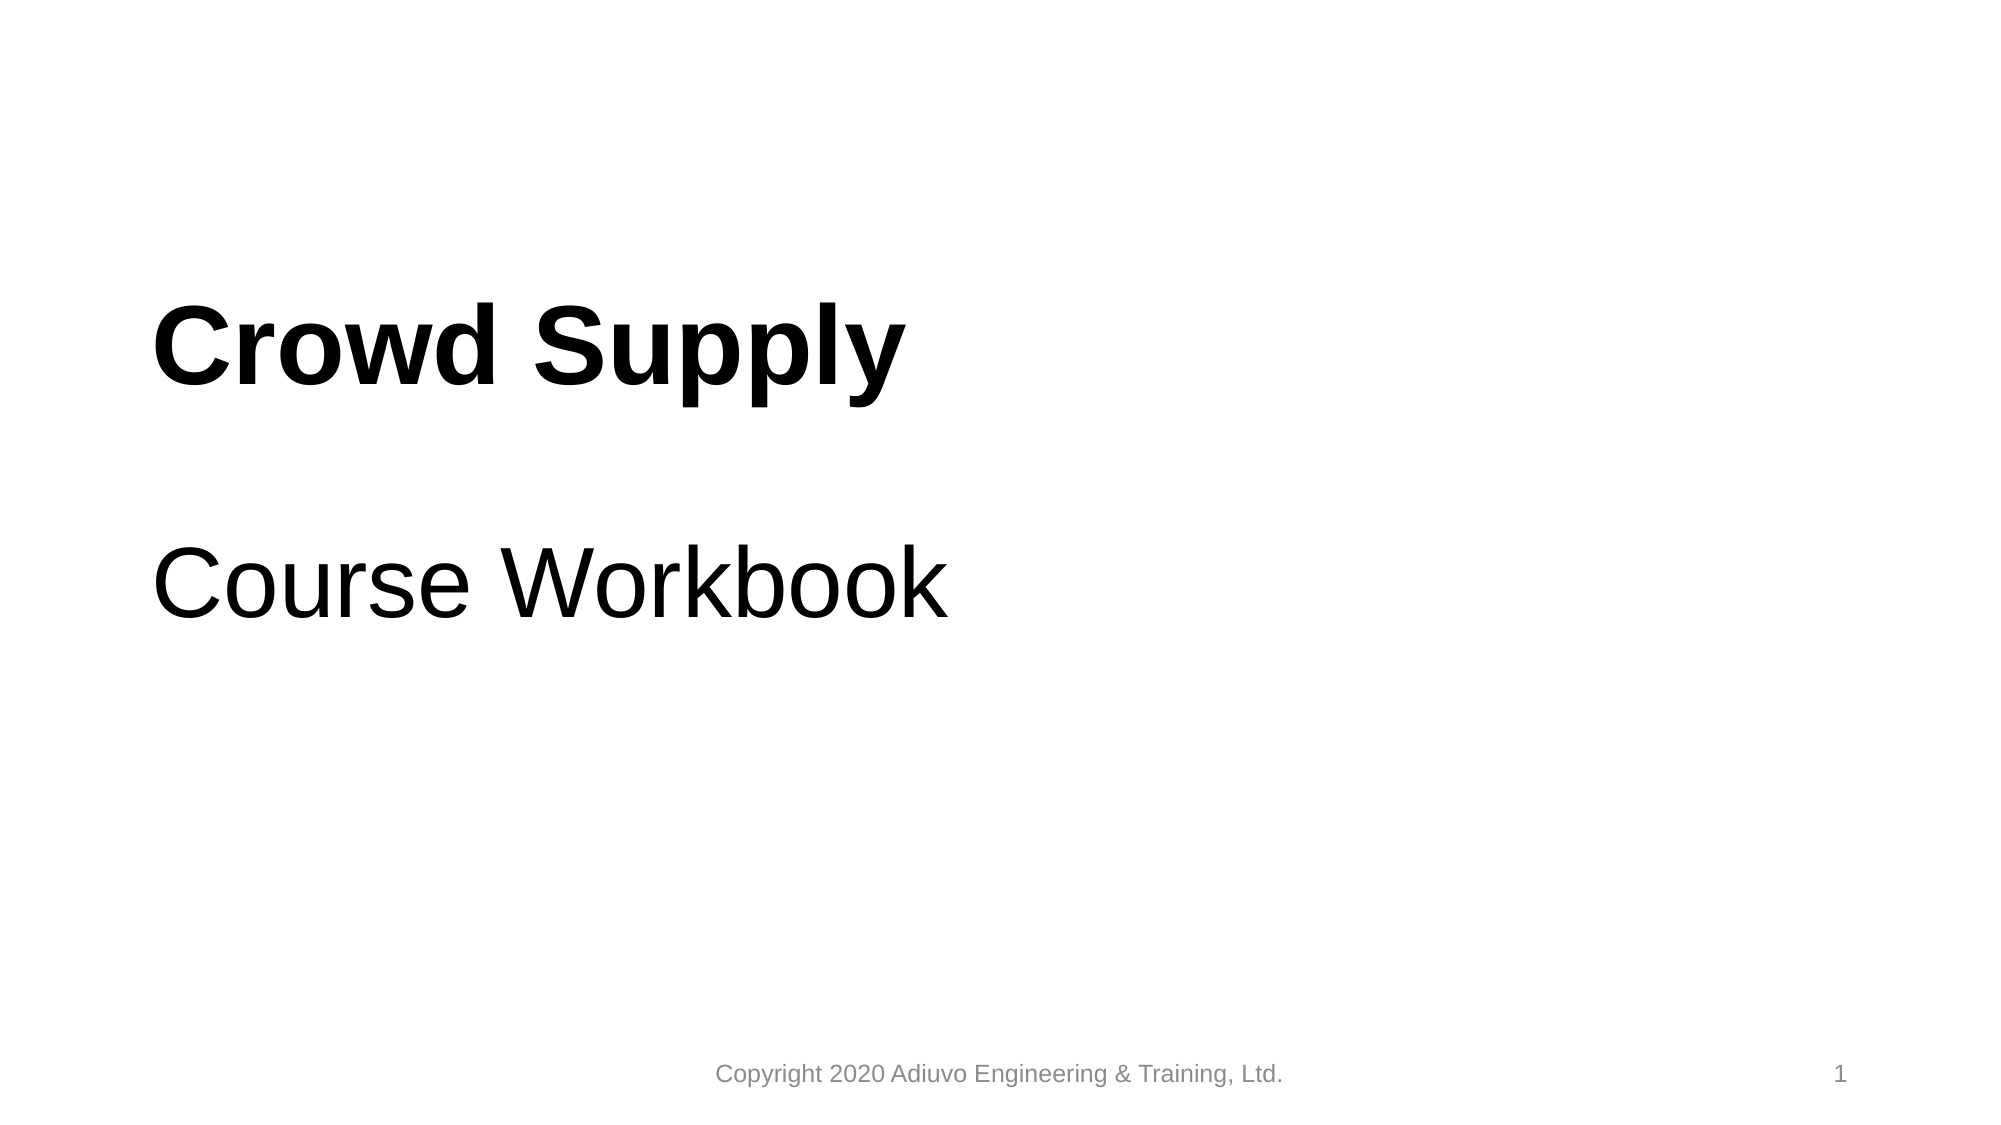

Crowd Supply

Course Workbook
Copyright 2020 Adiuvo Engineering & Training, Ltd.
1